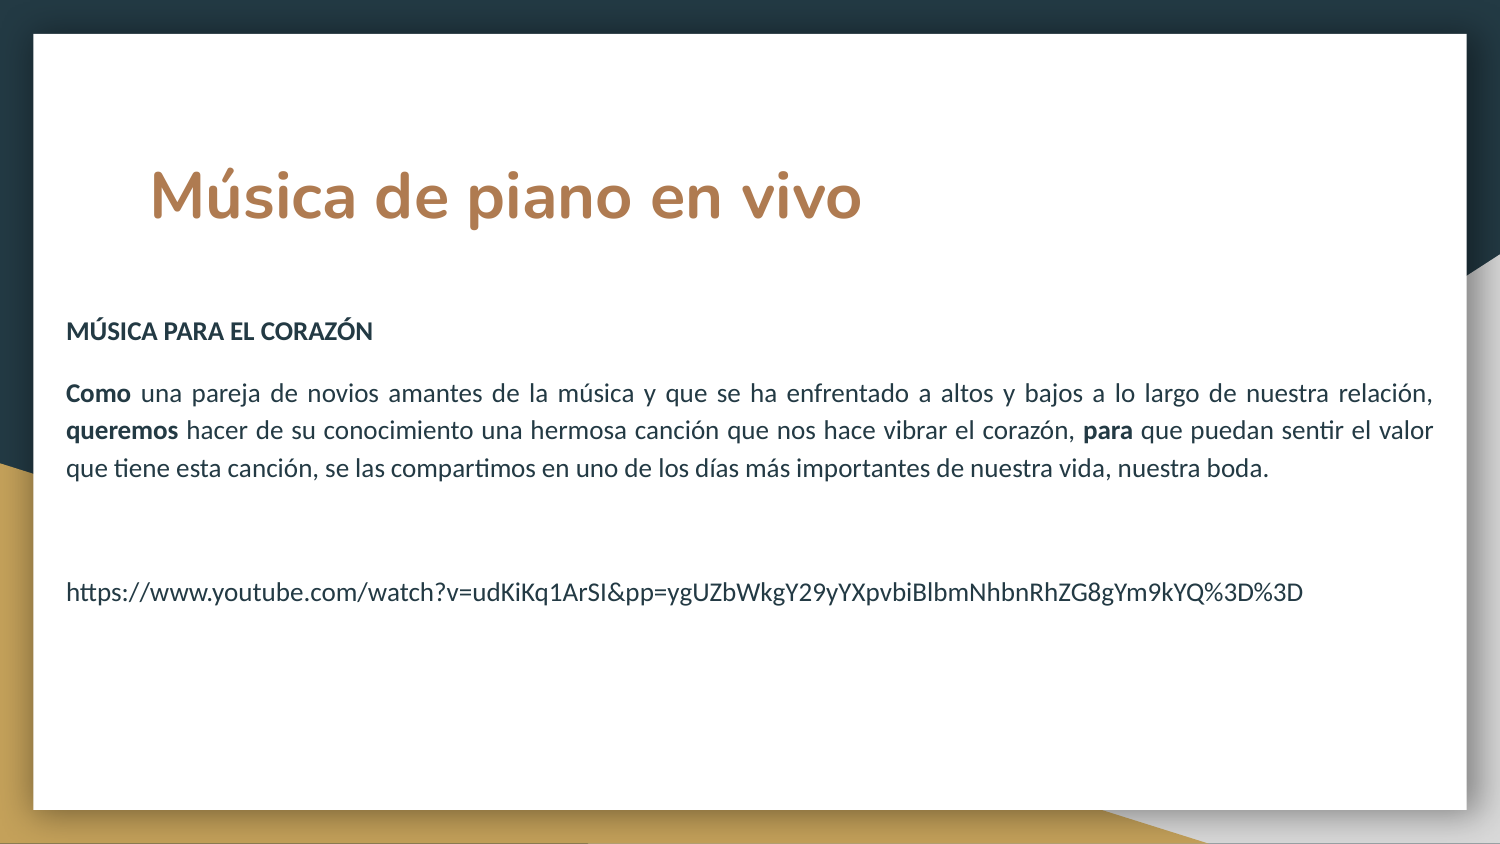

# Música de piano en vivo
MÚSICA PARA EL CORAZÓN
Como una pareja de novios amantes de la música y que se ha enfrentado a altos y bajos a lo largo de nuestra relación, queremos hacer de su conocimiento una hermosa canción que nos hace vibrar el corazón, para que puedan sentir el valor que tiene esta canción, se las compartimos en uno de los días más importantes de nuestra vida, nuestra boda.

https://www.youtube.com/watch?v=udKiKq1ArSI&pp=ygUZbWkgY29yYXpvbiBlbmNhbnRhZG8gYm9kYQ%3D%3D